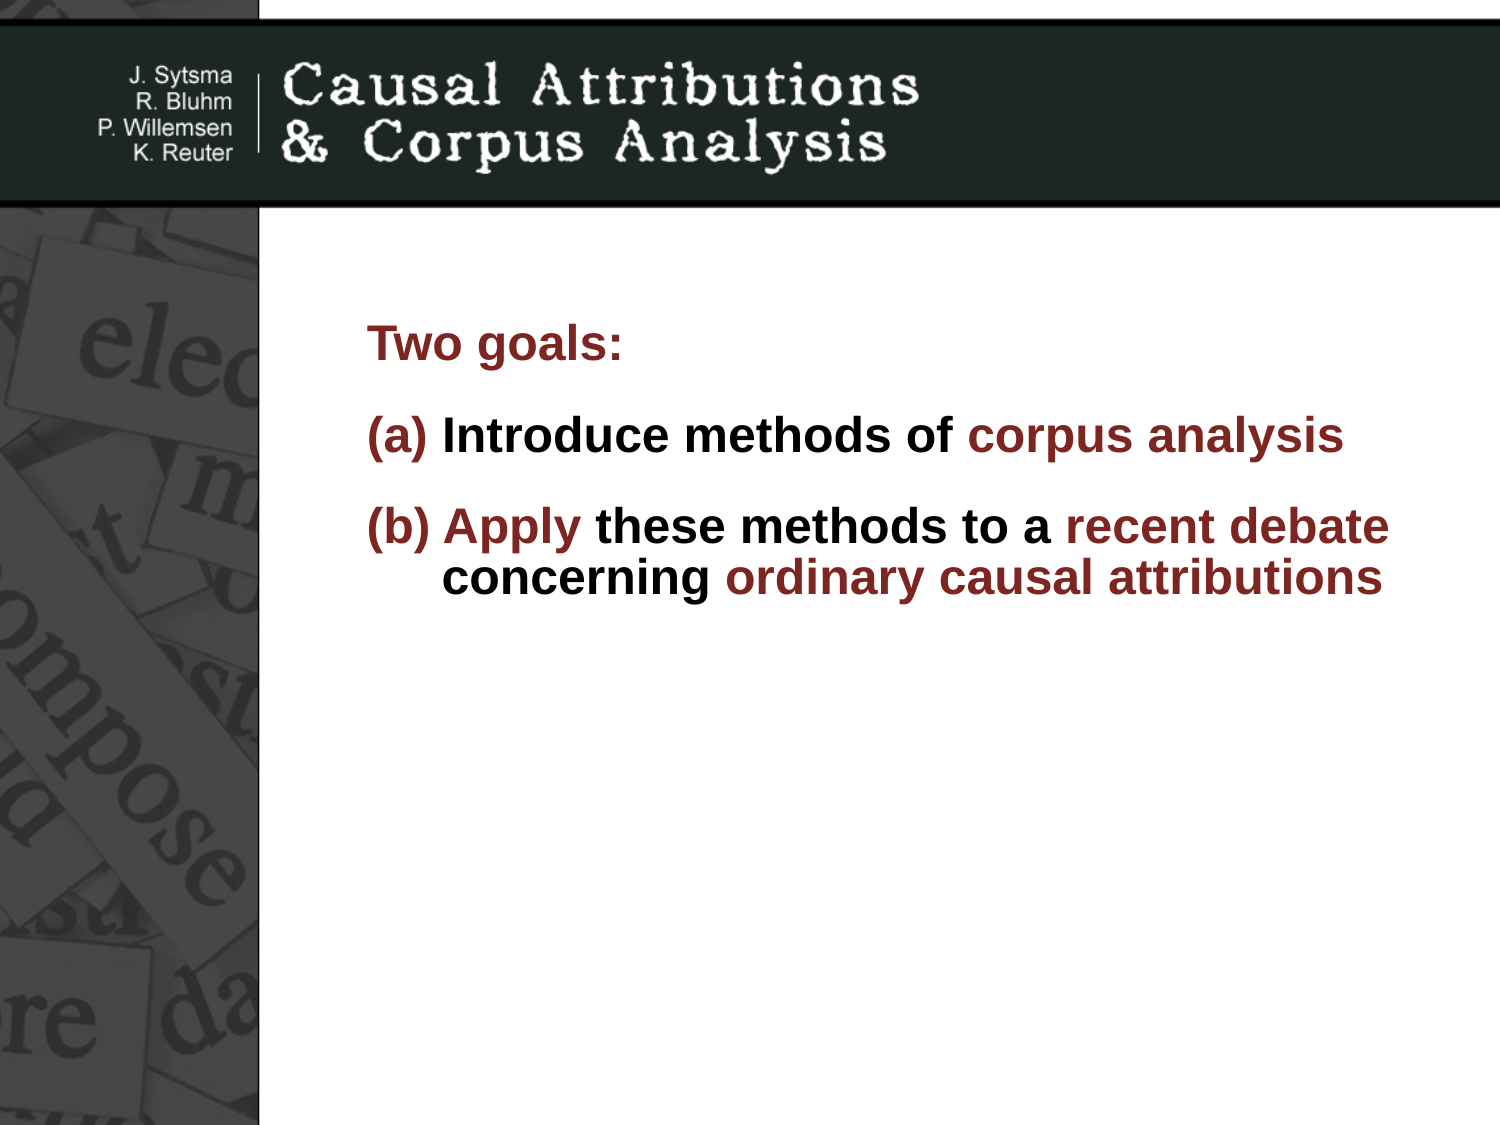

Two goals:
(a) Introduce methods of corpus analysis
(b) Apply these methods to a recent debate concerning ordinary causal attributions